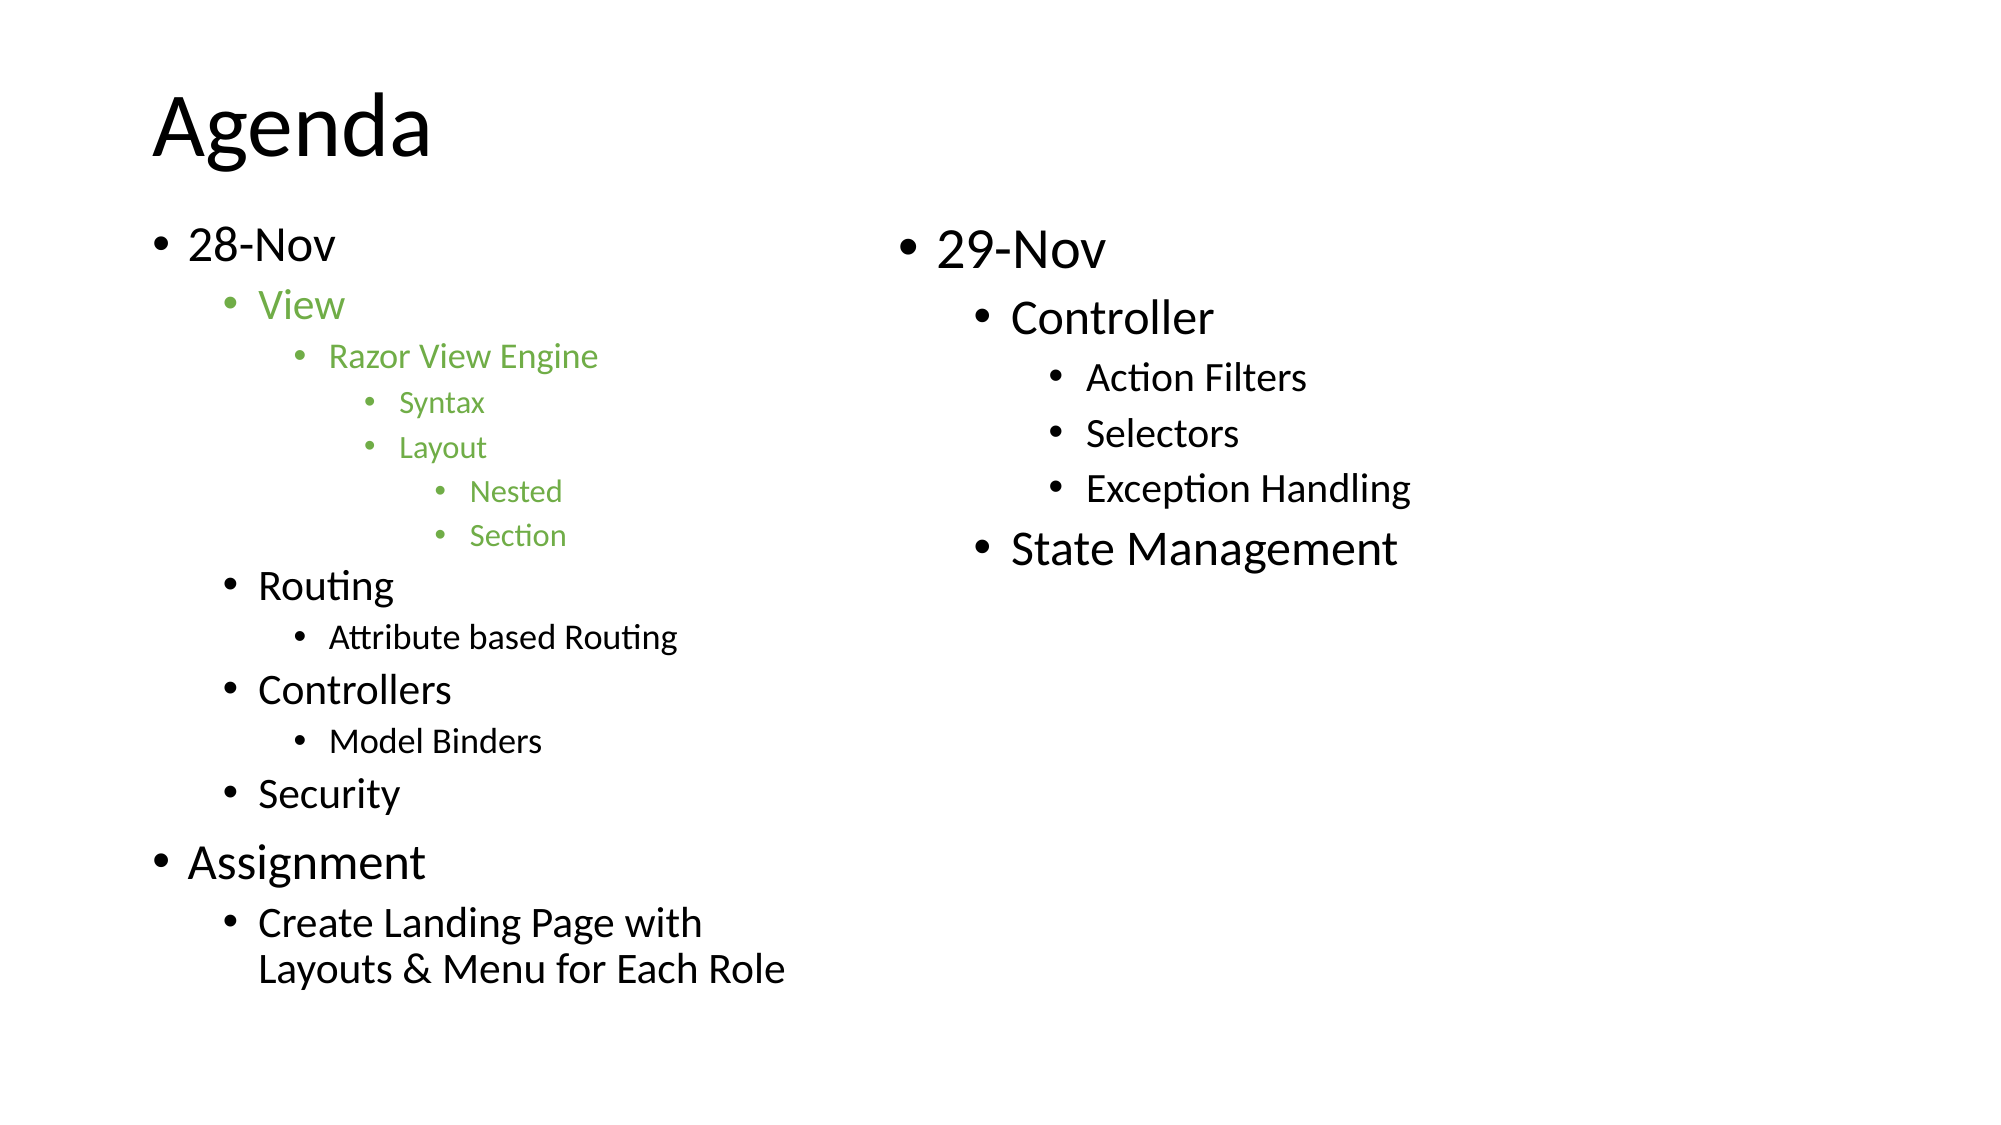

# Agenda
29-Nov
Controller
Action Filters
Selectors
Exception Handling
State Management

28-Nov
View
Razor View Engine
Syntax
Layout
Nested
Section
Routing
Attribute based Routing
Controllers
Model Binders
Security
Assignment
Create Landing Page with Layouts & Menu for Each Role